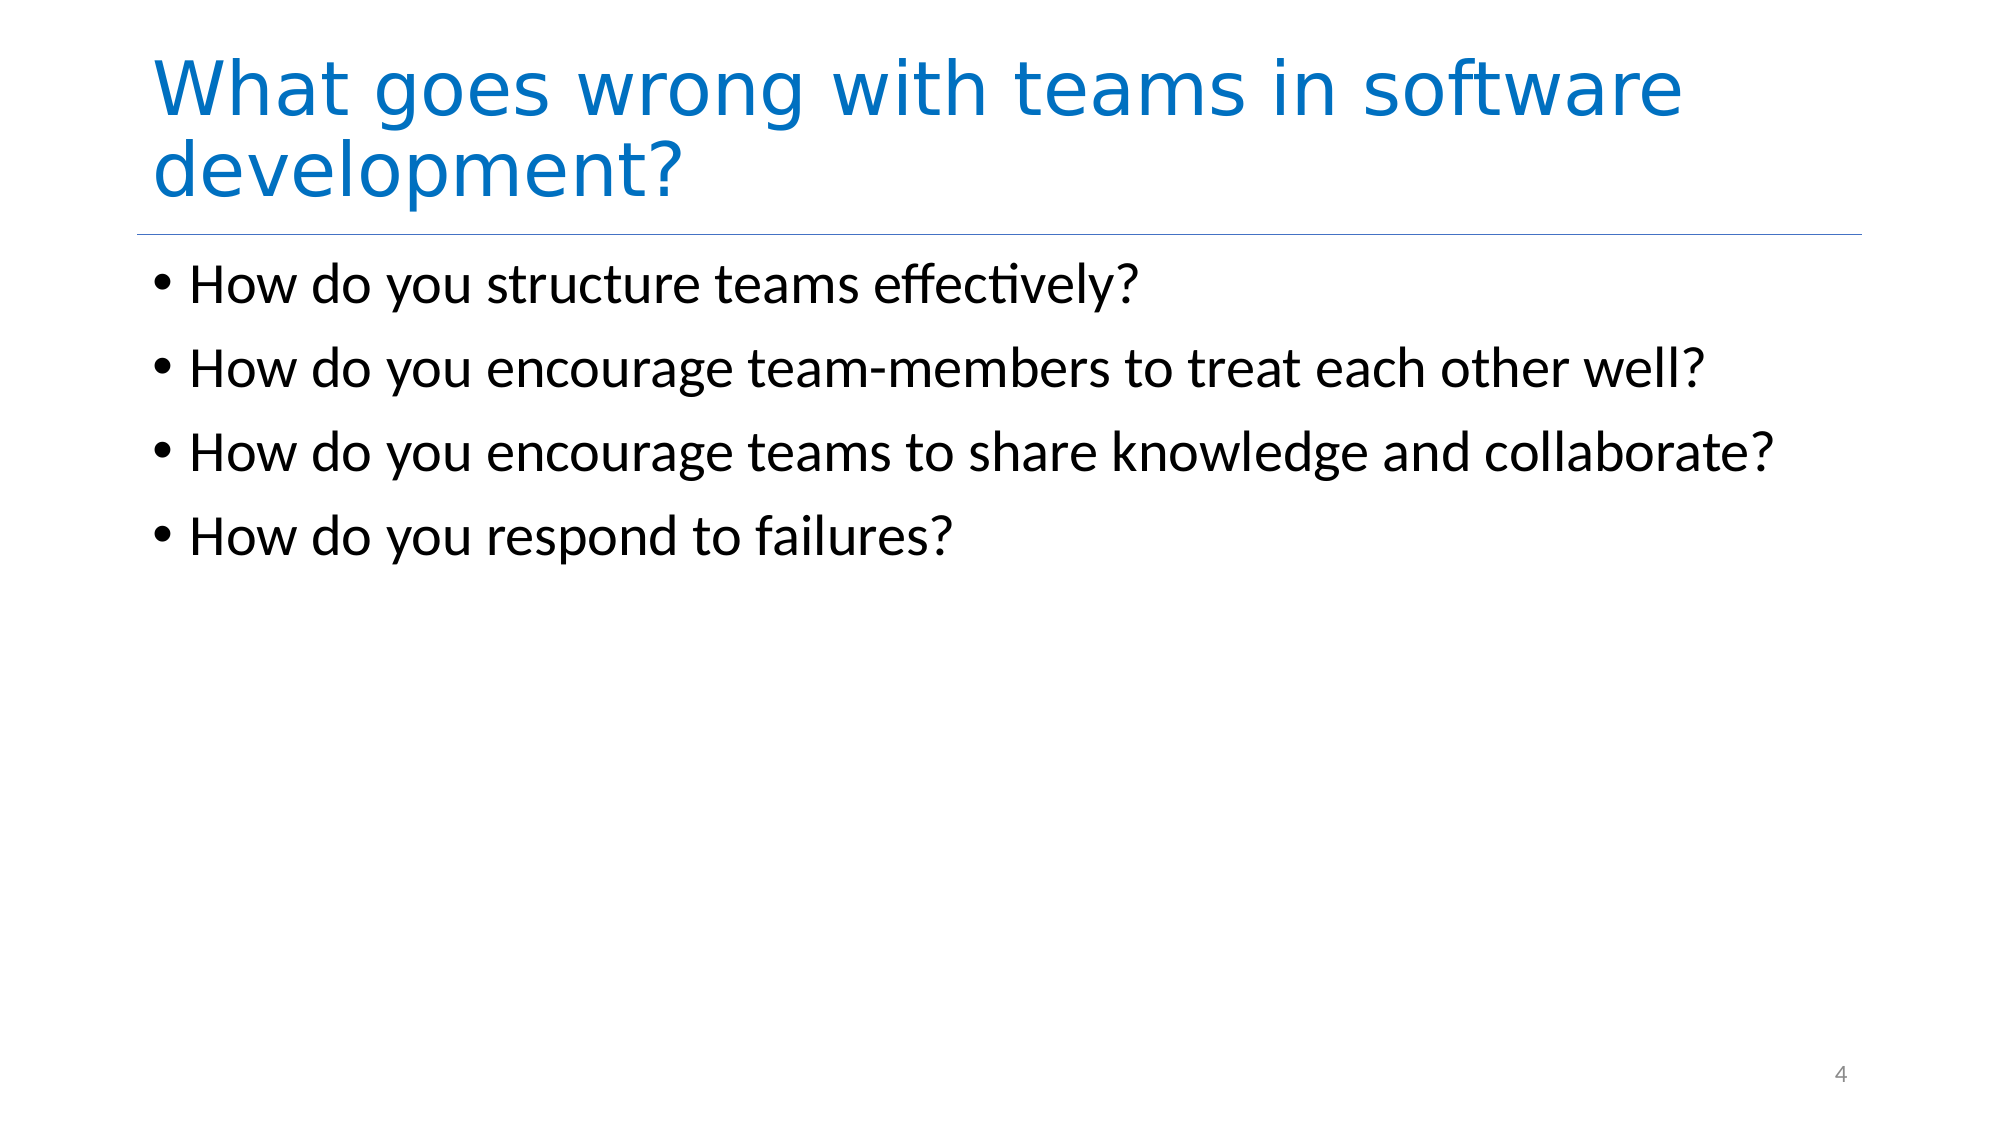

# What goes wrong with teams in software development?
How do you structure teams effectively?
How do you encourage team-members to treat each other well?
How do you encourage teams to share knowledge and collaborate?
How do you respond to failures?
4